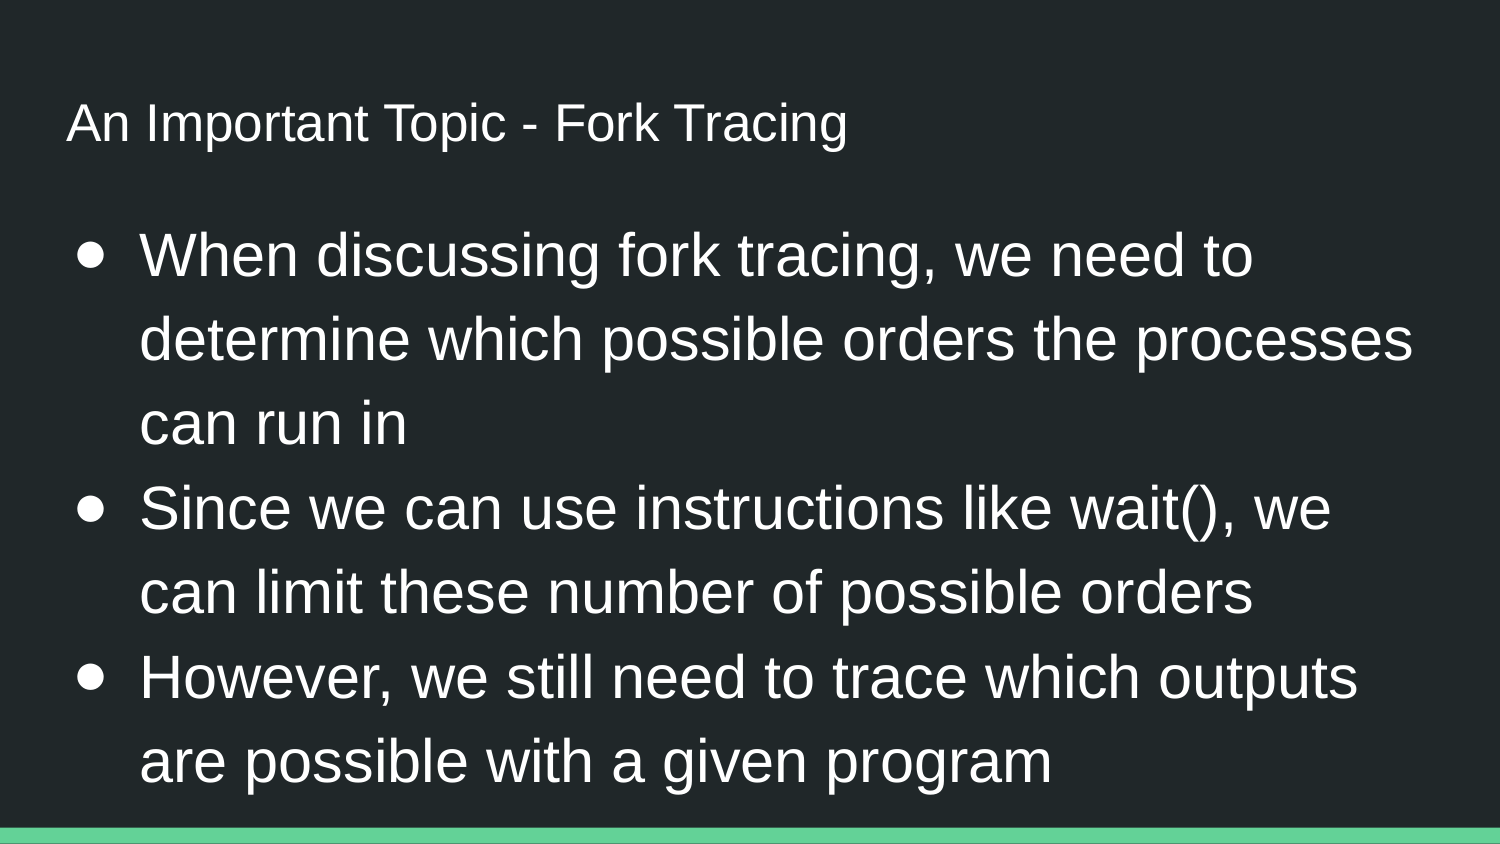

# An Important Topic - Fork Tracing
When discussing fork tracing, we need to determine which possible orders the processes can run in
Since we can use instructions like wait(), we can limit these number of possible orders
However, we still need to trace which outputs are possible with a given program